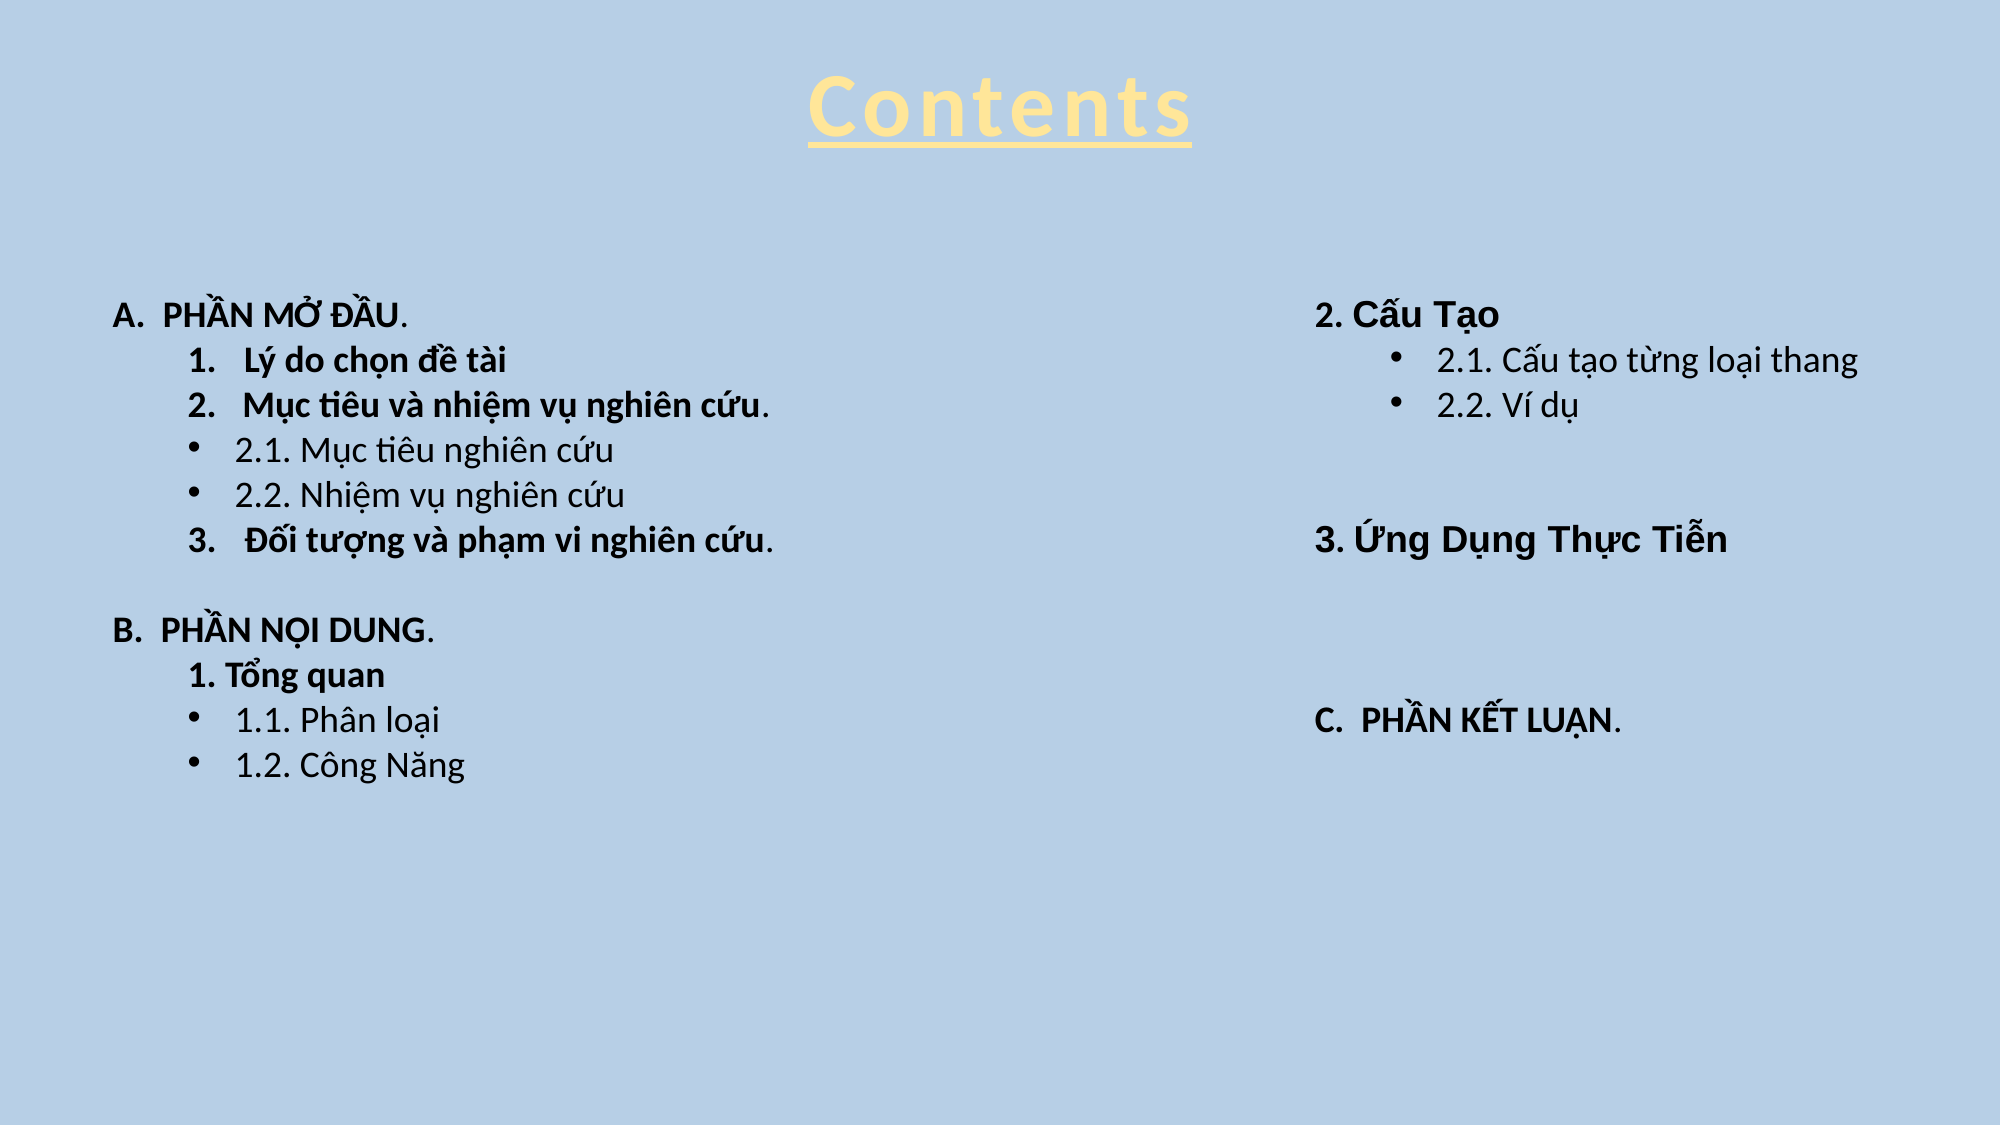

Contents
A.  PHẦN MỞ ĐẦU.
Lý do chọn đề tài
2.   Mục tiêu và nhiệm vụ nghiên cứu.
2.1. Mục tiêu nghiên cứu
2.2. Nhiệm vụ nghiên cứu
Đối tượng và phạm vi nghiên cứu.

B.  PHẦN NỘI DUNG.
1. Tổng quan
1.1. Phân loại
1.2. Công Năng

2. Cấu Tạo
2.1. Cấu tạo từng loại thang
2.2. Ví dụ

3. Ứng Dụng Thực Tiễn

C.  PHẦN KẾT LUẬN.